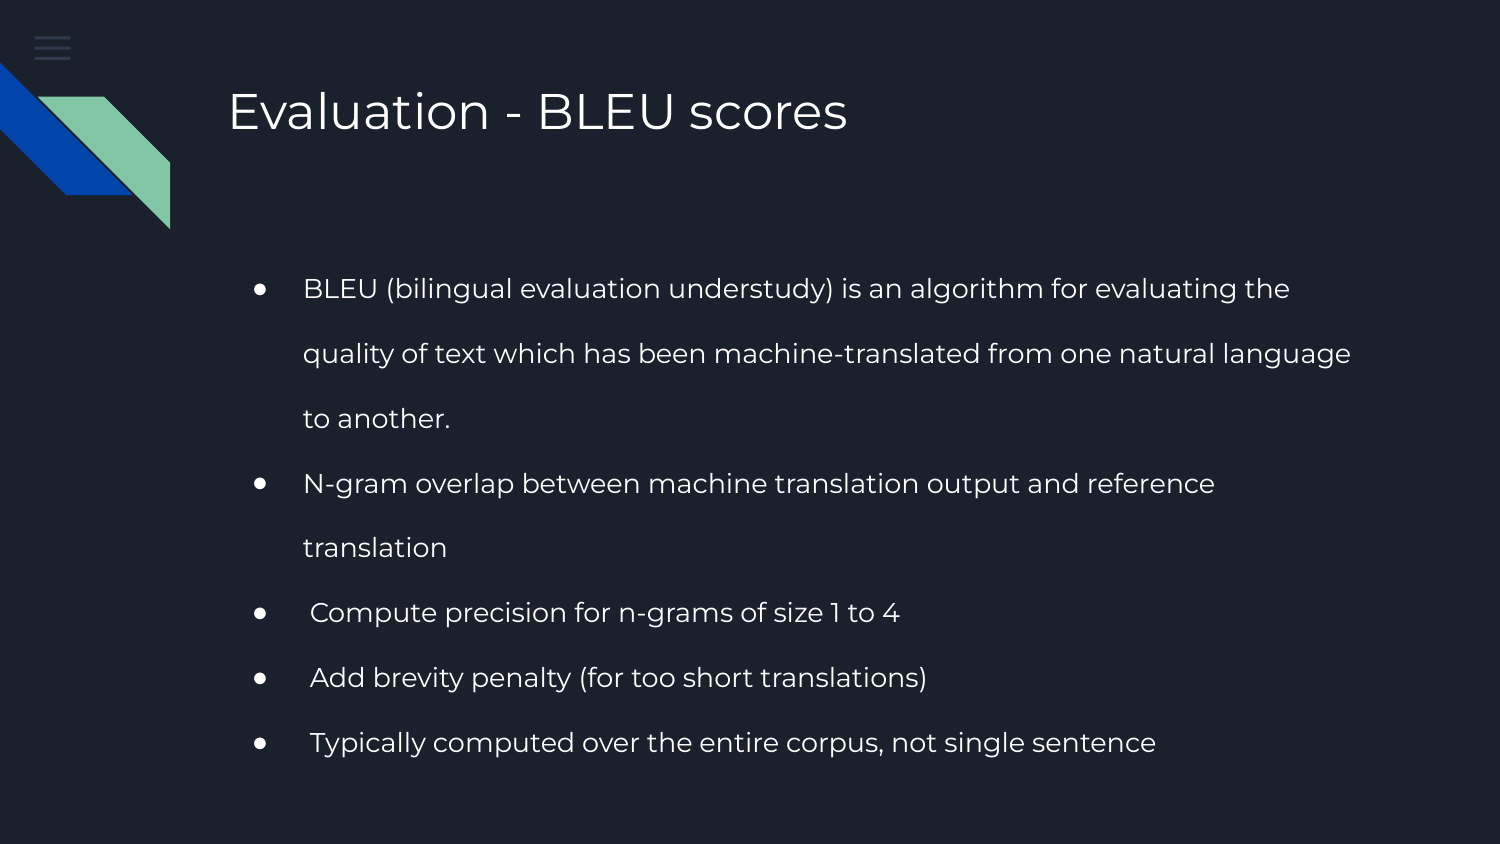

# Evaluation - BLEU scores

BLEU (bilingual evaluation understudy) is an algorithm for evaluating the quality of text which has been machine-translated from one natural language to another.
N-gram overlap between machine translation output and reference translation
 Compute precision for n-grams of size 1 to 4
 Add brevity penalty (for too short translations)
 Typically computed over the entire corpus, not single sentence